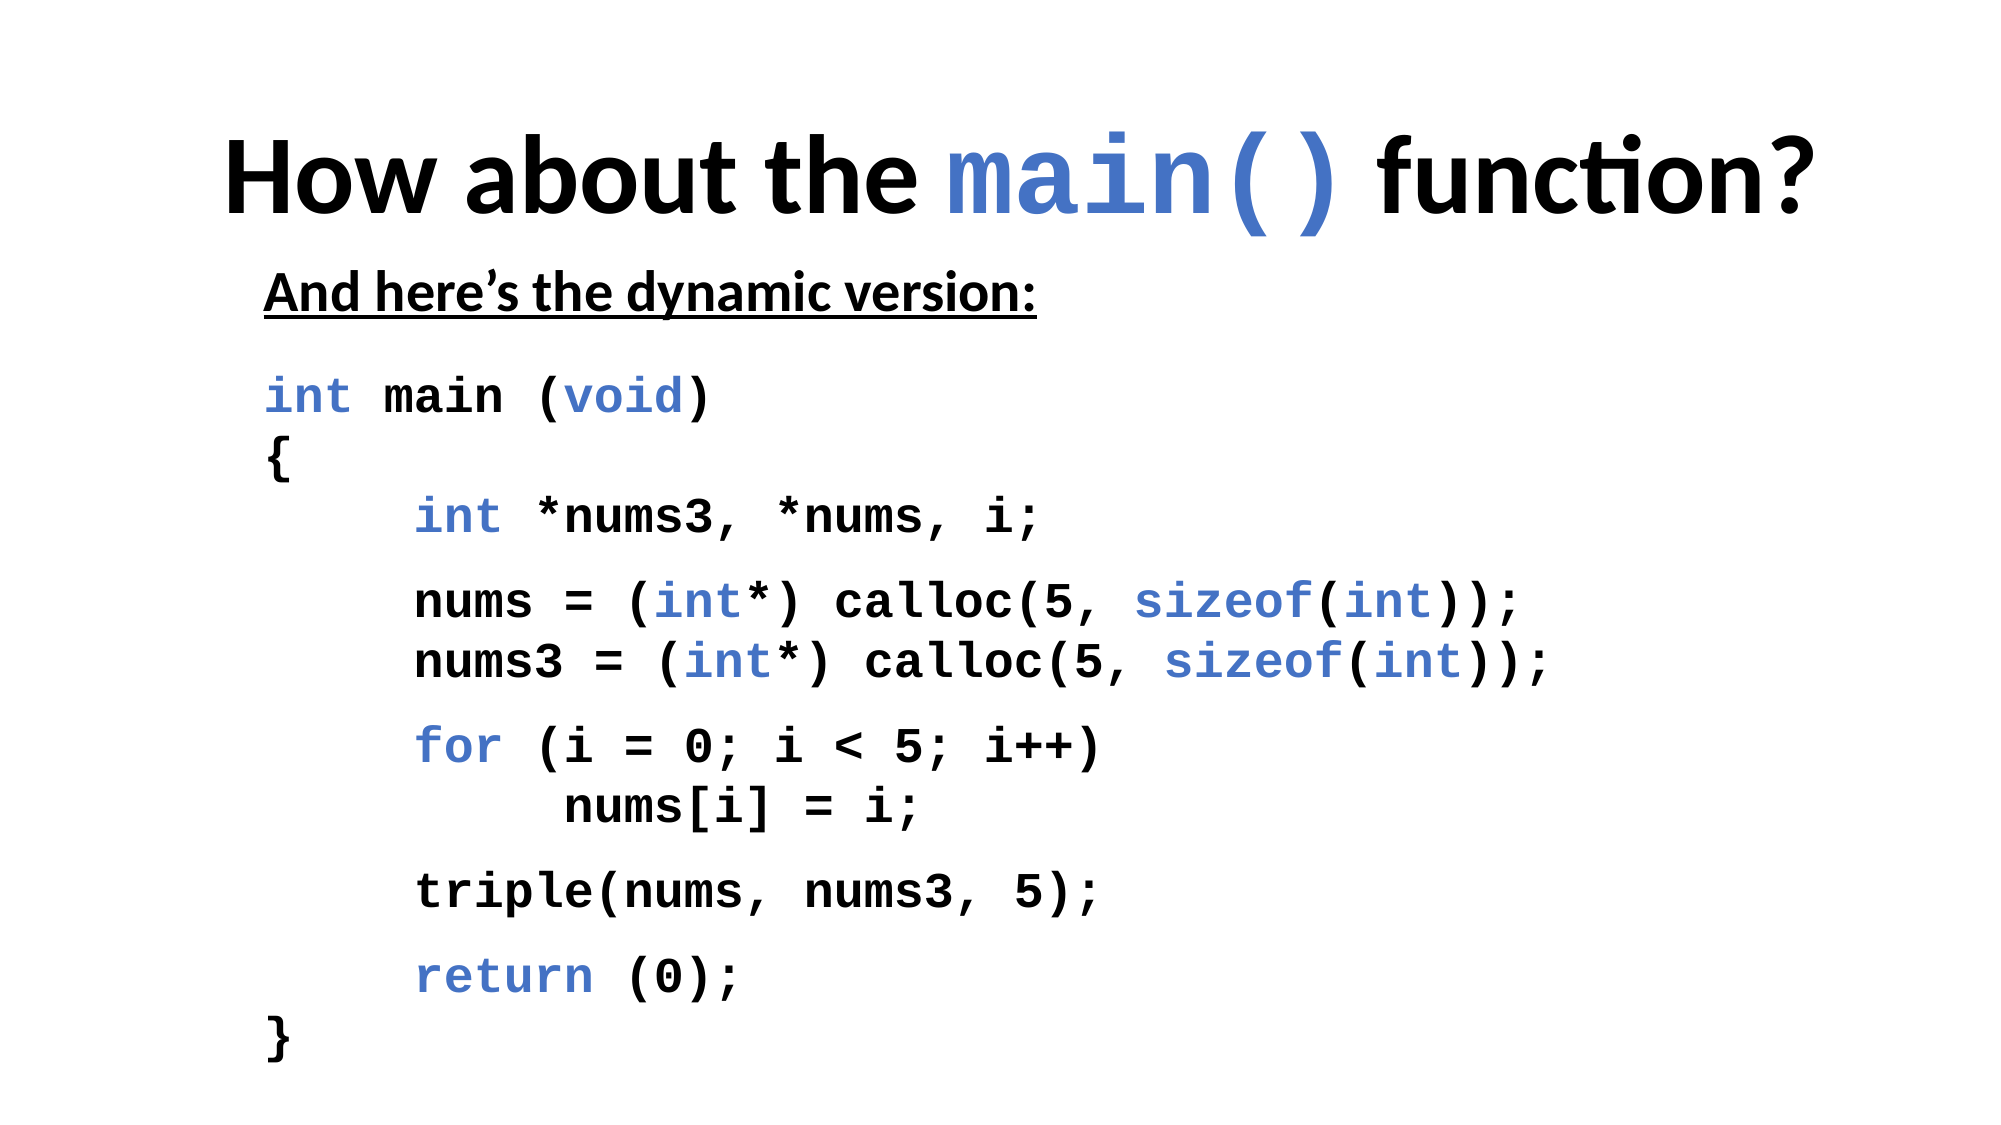

How about the main() function?
And here’s the dynamic version:
int main (void)
{
	int *nums3, *nums, i;

   	nums = (int*) calloc(5, sizeof(int));
   	nums3 = (int*) calloc(5, sizeof(int));

   	for (i = 0; i < 5; i++)
      	nums[i] = i;

   	triple(nums, nums3, 5);

   	return (0);
}